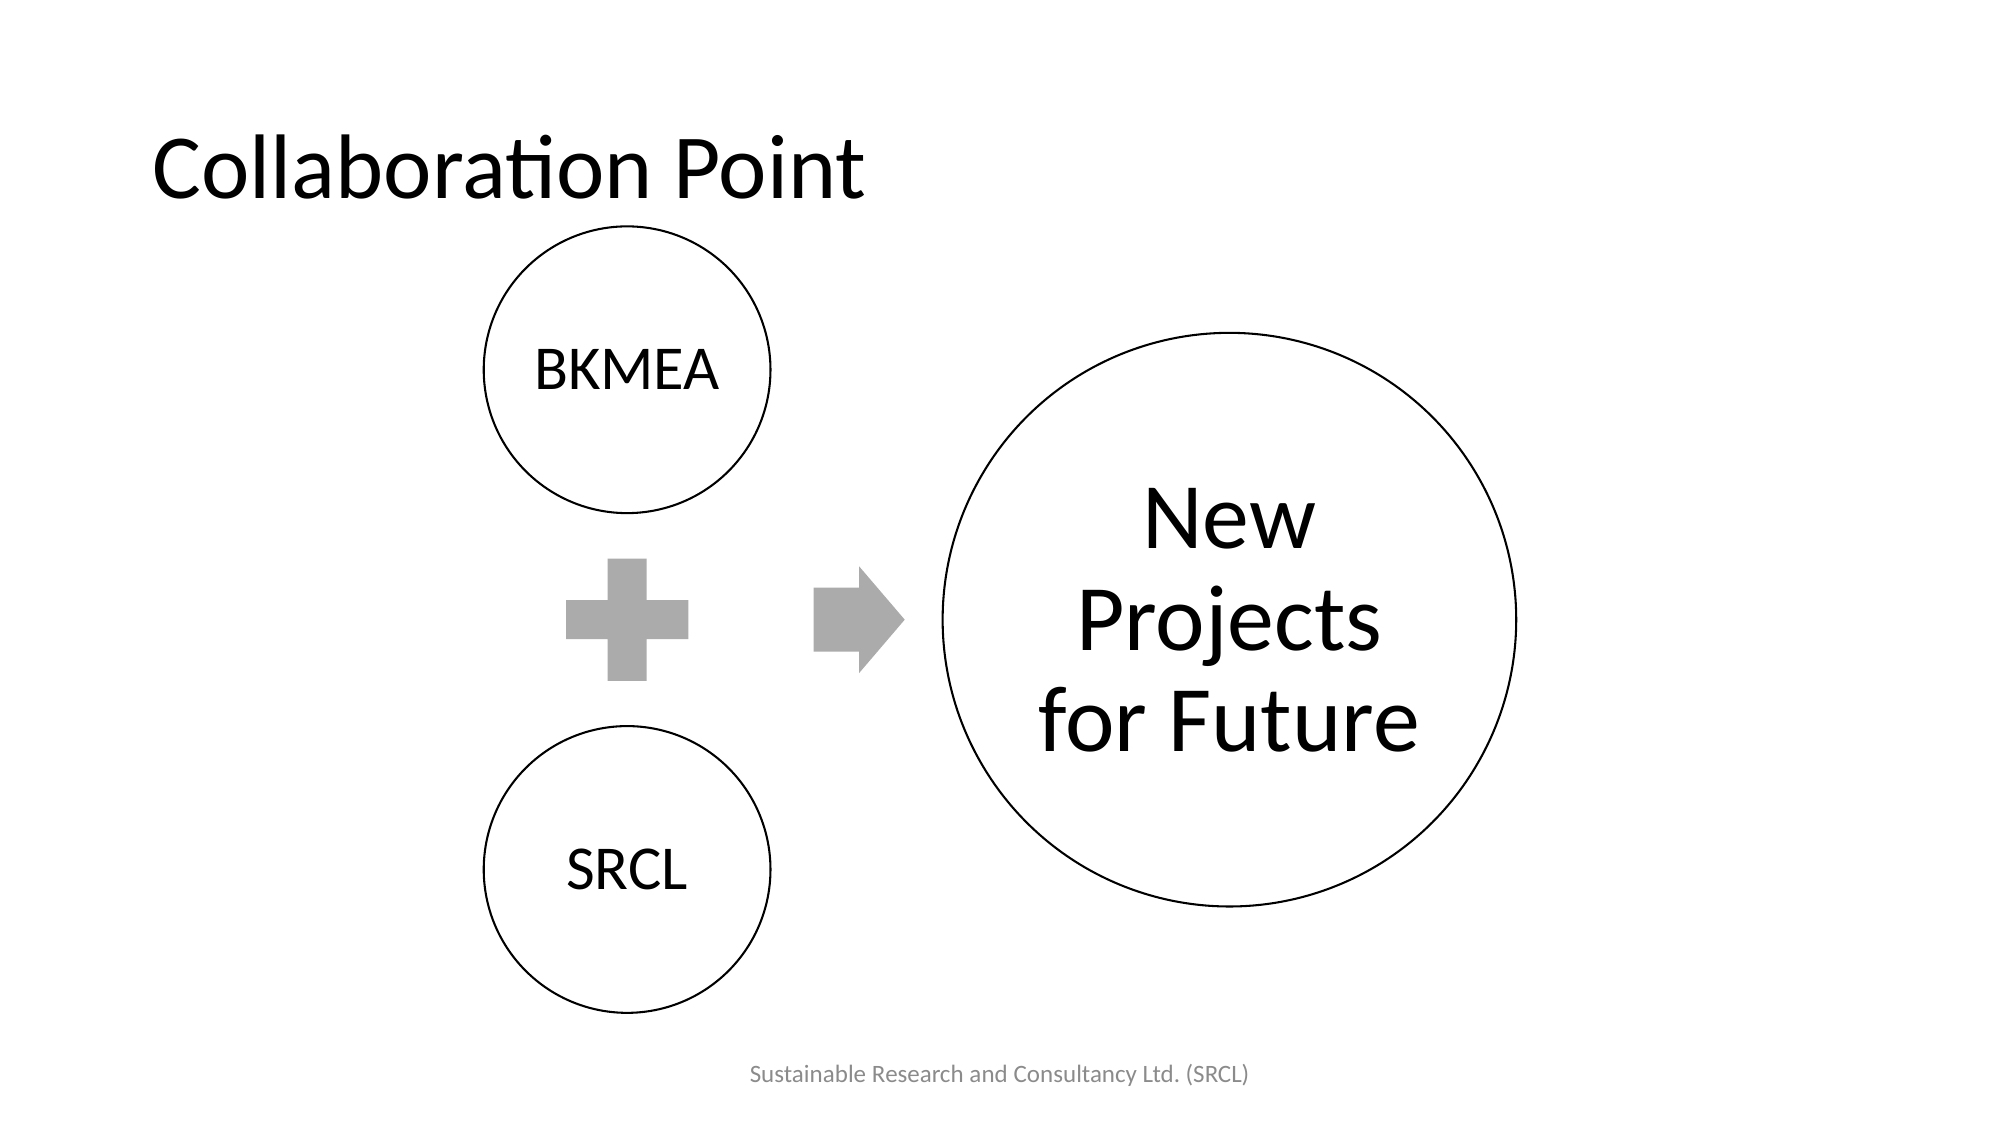

# Collaboration Point
BKMEA

SRCL

New Projects for Future
Sustainable Research and Consultancy Ltd. (SRCL)